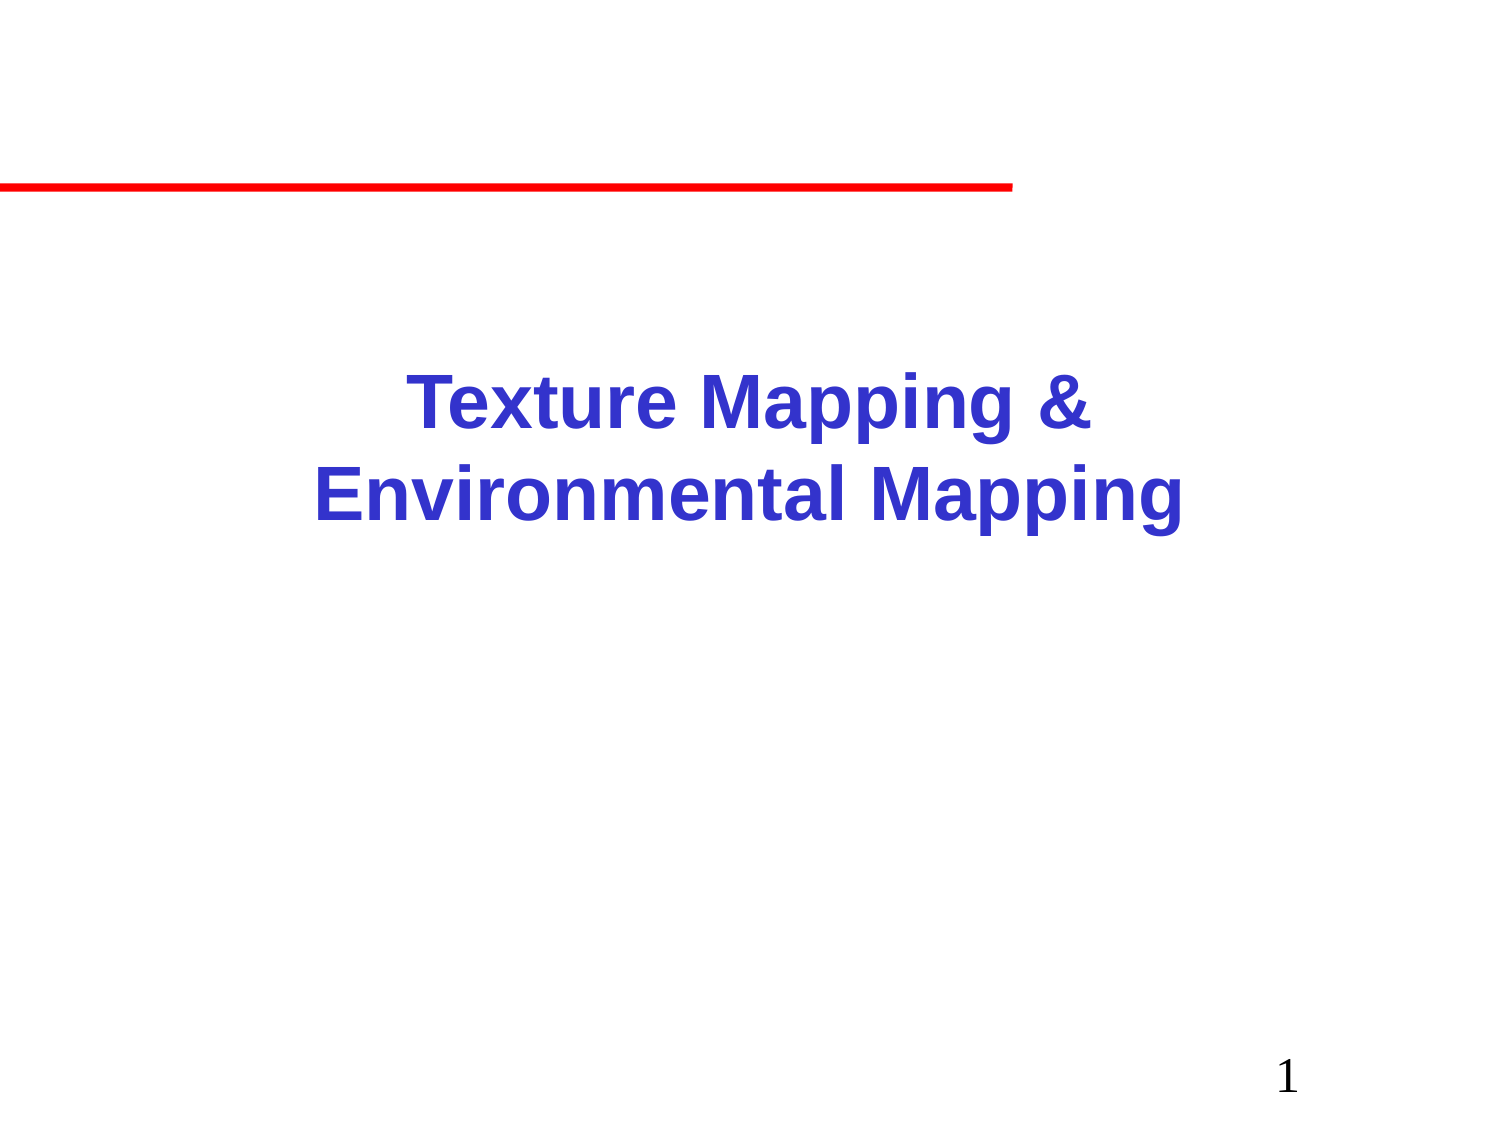

# Texture Mapping & Environmental Mapping
1